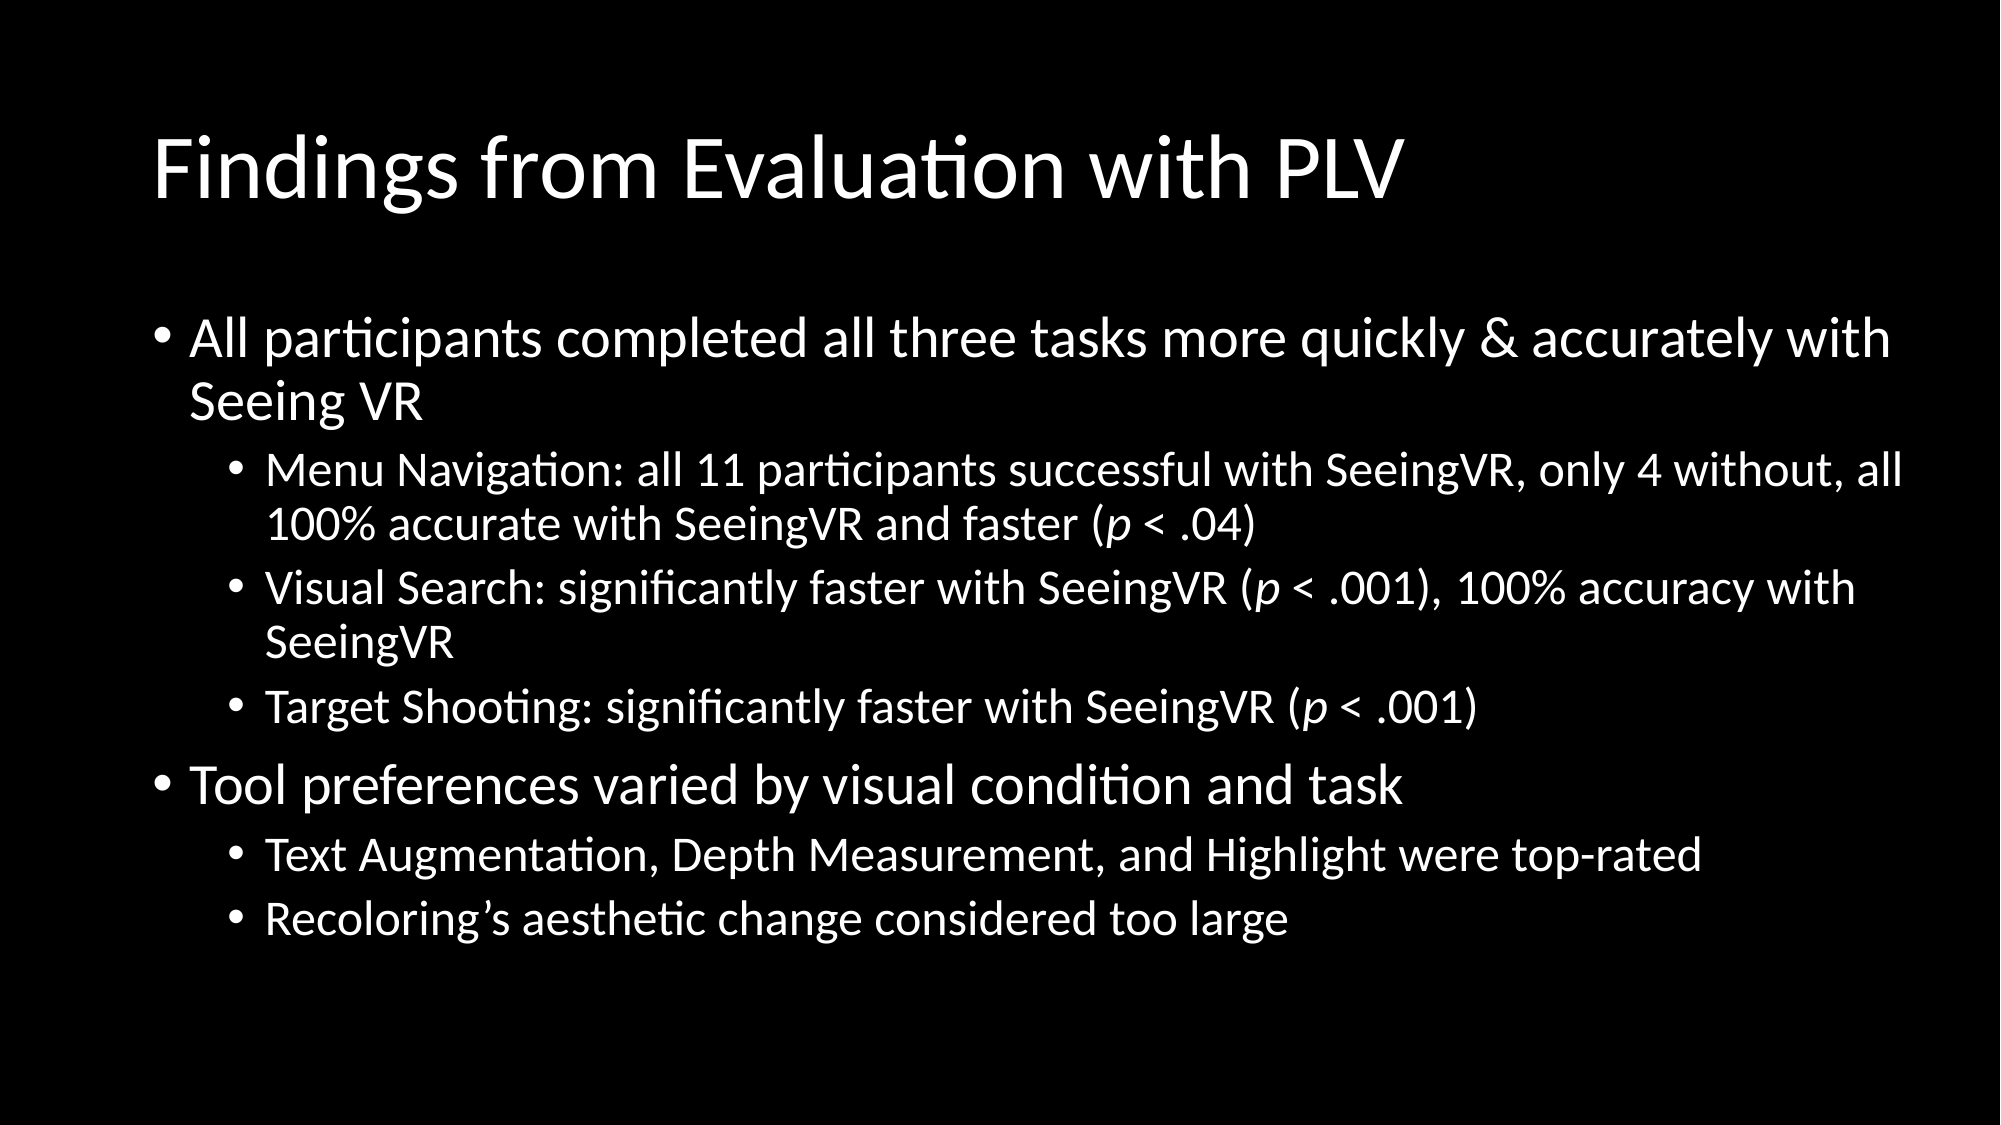

# Findings from Evaluation with PLV
All participants completed all three tasks more quickly & accurately with Seeing VR
Menu Navigation: all 11 participants successful with SeeingVR, only 4 without, all 100% accurate with SeeingVR and faster (p < .04)
Visual Search: significantly faster with SeeingVR (p < .001), 100% accuracy with SeeingVR
Target Shooting: significantly faster with SeeingVR (p < .001)
Tool preferences varied by visual condition and task
Text Augmentation, Depth Measurement, and Highlight were top-rated
Recoloring’s aesthetic change considered too large